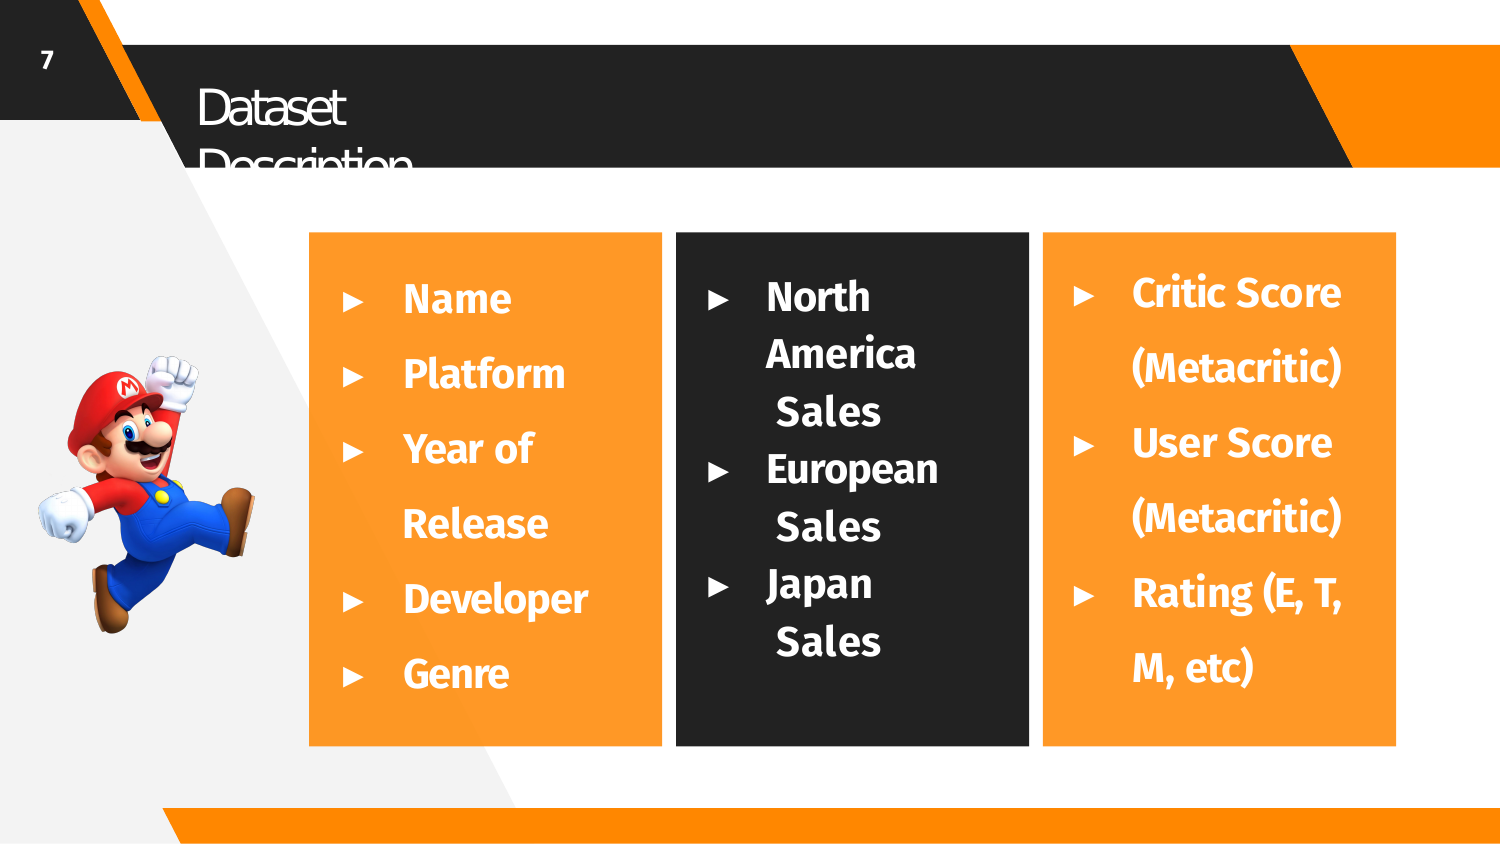

7
# Dataset Description

▸	Critic Score  (Metacritic)
▸	User Score  (Metacritic)
▸	Rating (E, T,  M, etc)
▸	Name
▸	Platform
▸	Year of
Release
▸	Developer
▸	Genre
▸	North  America  Sales
▸	European  Sales
▸	Japan  Sales